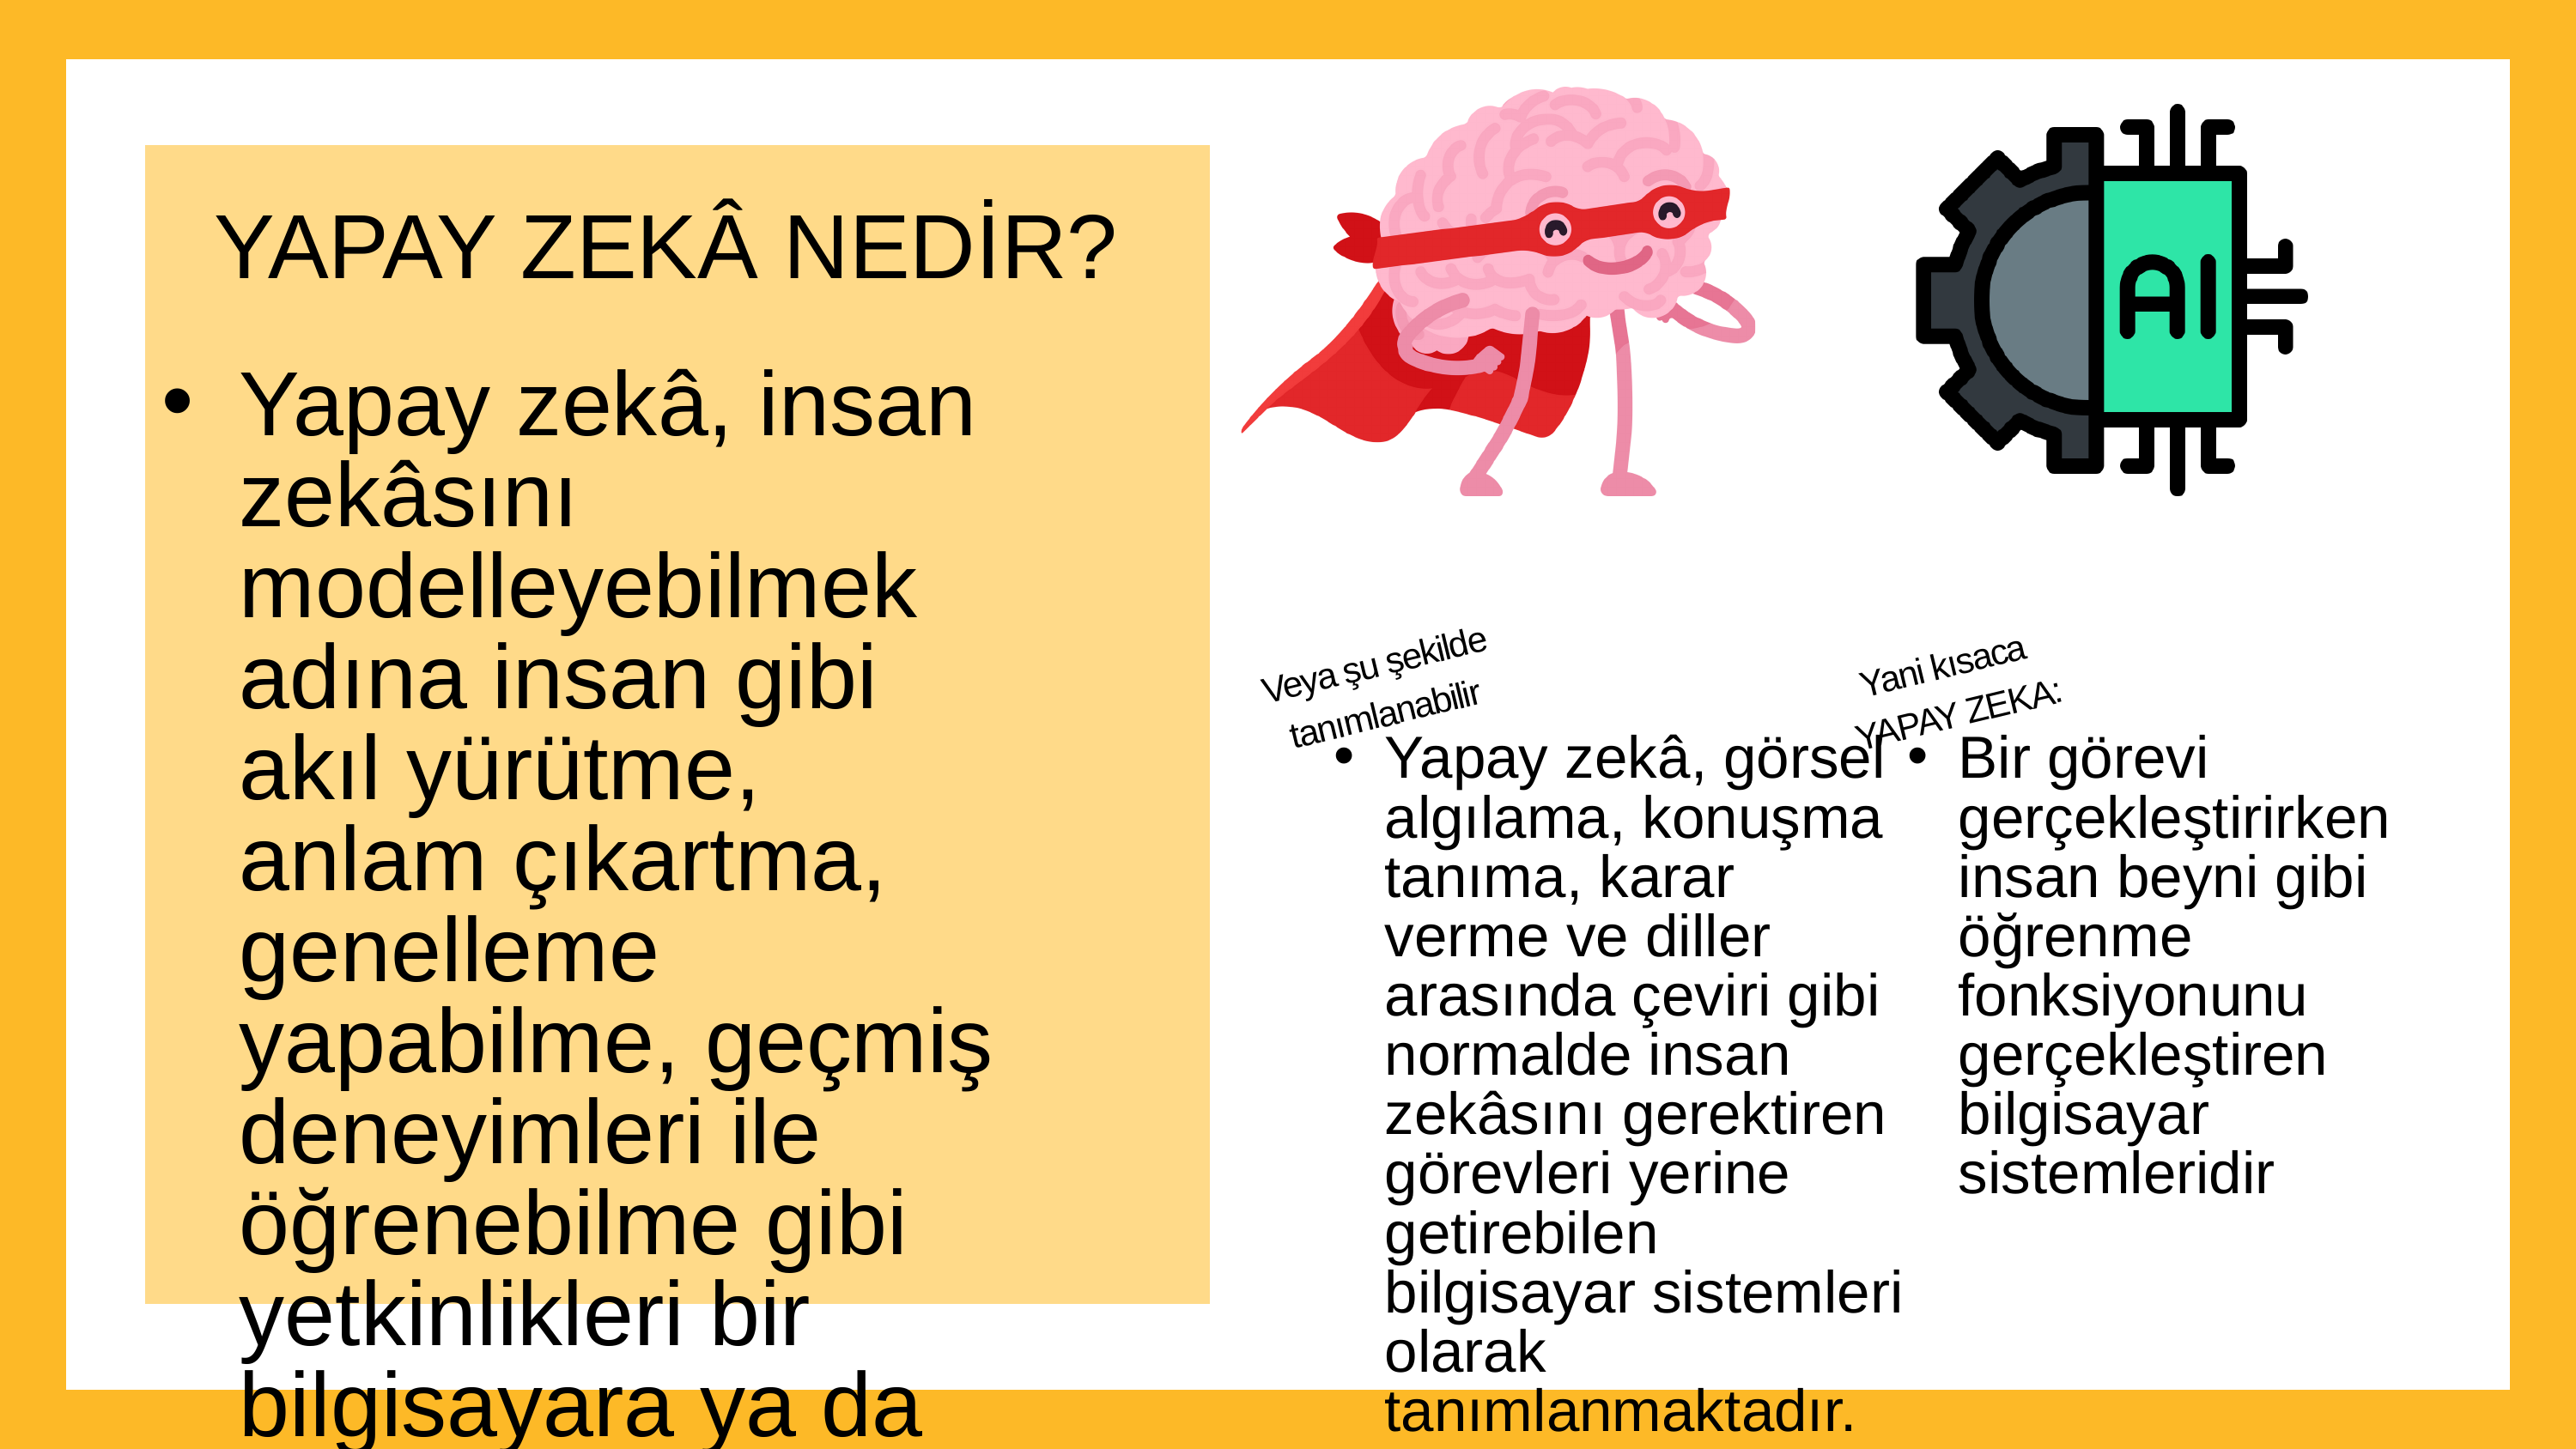

YAPAY ZEKÂ NEDİR?
Yapay zekâ, insan zekâsını modelleyebilmek adına insan gibi akıl yürütme, anlam çıkartma, genelleme yapabilme, geçmiş deneyimleri ile öğrenebilme gibi yetkinlikleri bir bilgisayara ya da makineye kazandırabilmektedir.
Veya şu şekilde tanımlanabilir
Yani kısaca
YAPAY ZEKA:
Yapay zekâ, görsel algılama, konuşma tanıma, karar verme ve diller arasında çeviri gibi normalde insan zekâsını gerektiren görevleri yerine getirebilen bilgisayar sistemleri olarak tanımlanmaktadır.
Bir görevi gerçekleştirirken insan beyni gibi öğrenme fonksiyonunu gerçekleştiren bilgisayar sistemleridir